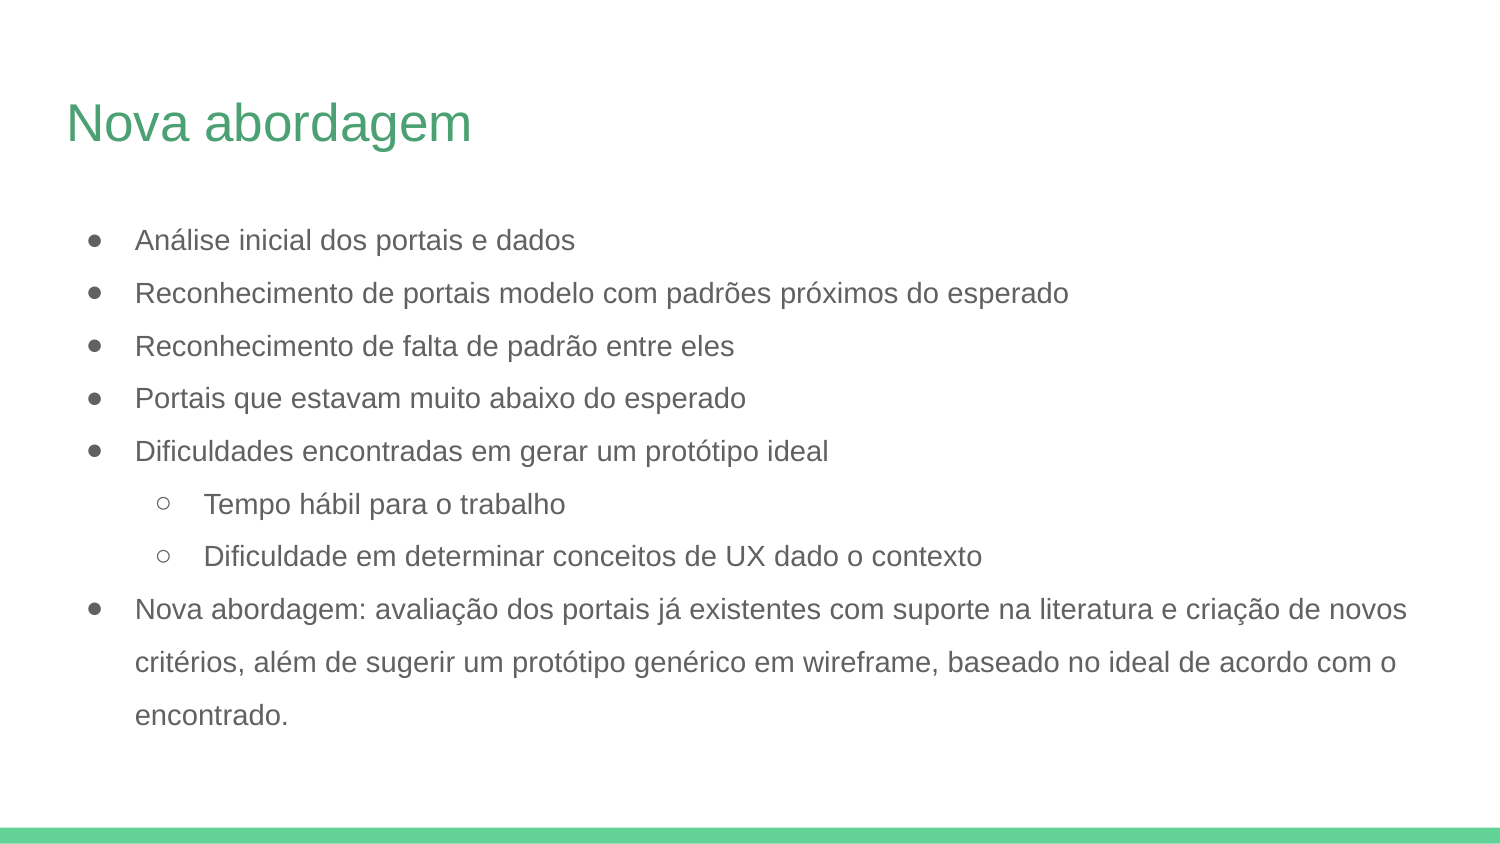

# Nova abordagem
Análise inicial dos portais e dados
Reconhecimento de portais modelo com padrões próximos do esperado
Reconhecimento de falta de padrão entre eles
Portais que estavam muito abaixo do esperado
Dificuldades encontradas em gerar um protótipo ideal
Tempo hábil para o trabalho
Dificuldade em determinar conceitos de UX dado o contexto
Nova abordagem: avaliação dos portais já existentes com suporte na literatura e criação de novos critérios, além de sugerir um protótipo genérico em wireframe, baseado no ideal de acordo com o encontrado.